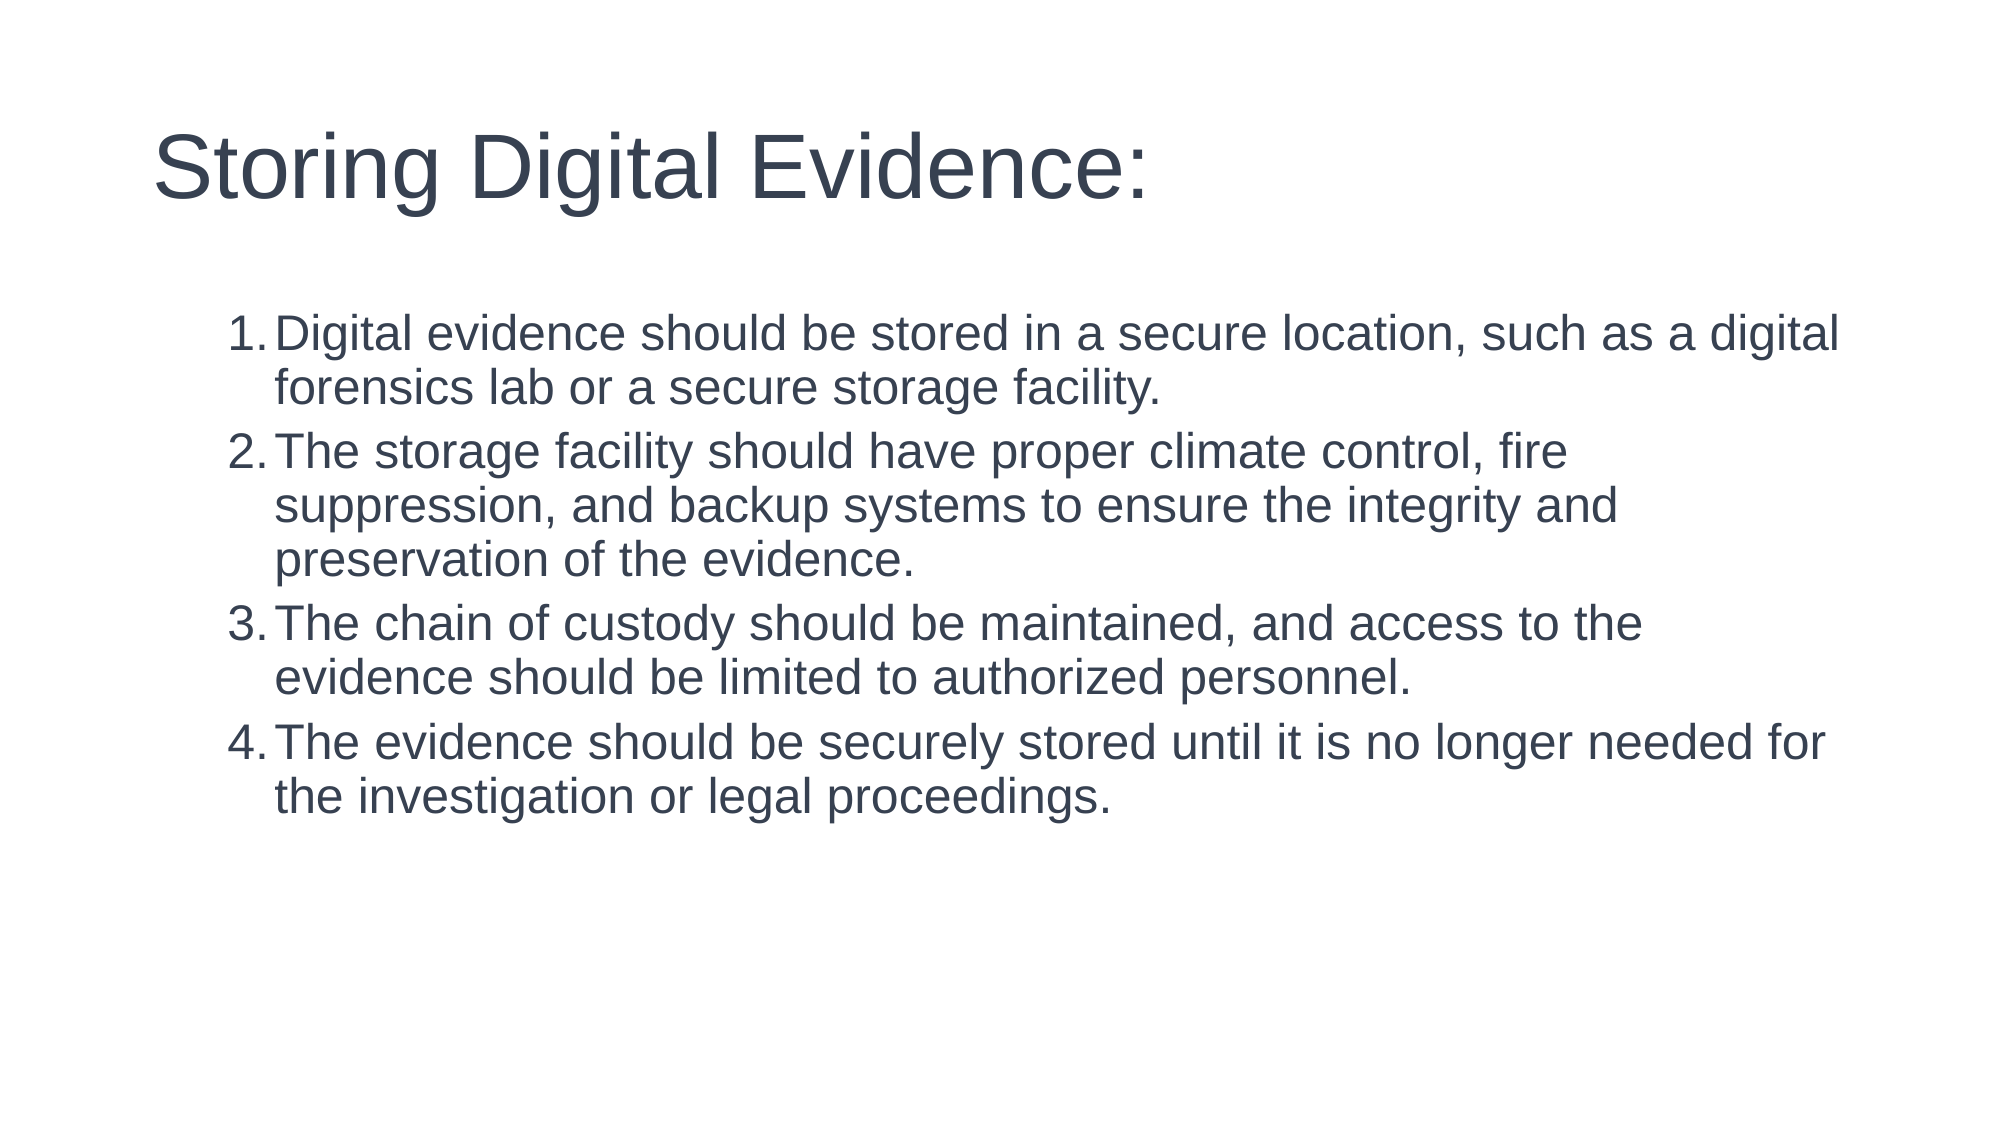

# Storing Digital Evidence:
Digital evidence should be stored in a secure location, such as a digital forensics lab or a secure storage facility.
The storage facility should have proper climate control, fire suppression, and backup systems to ensure the integrity and preservation of the evidence.
The chain of custody should be maintained, and access to the evidence should be limited to authorized personnel.
The evidence should be securely stored until it is no longer needed for the investigation or legal proceedings.